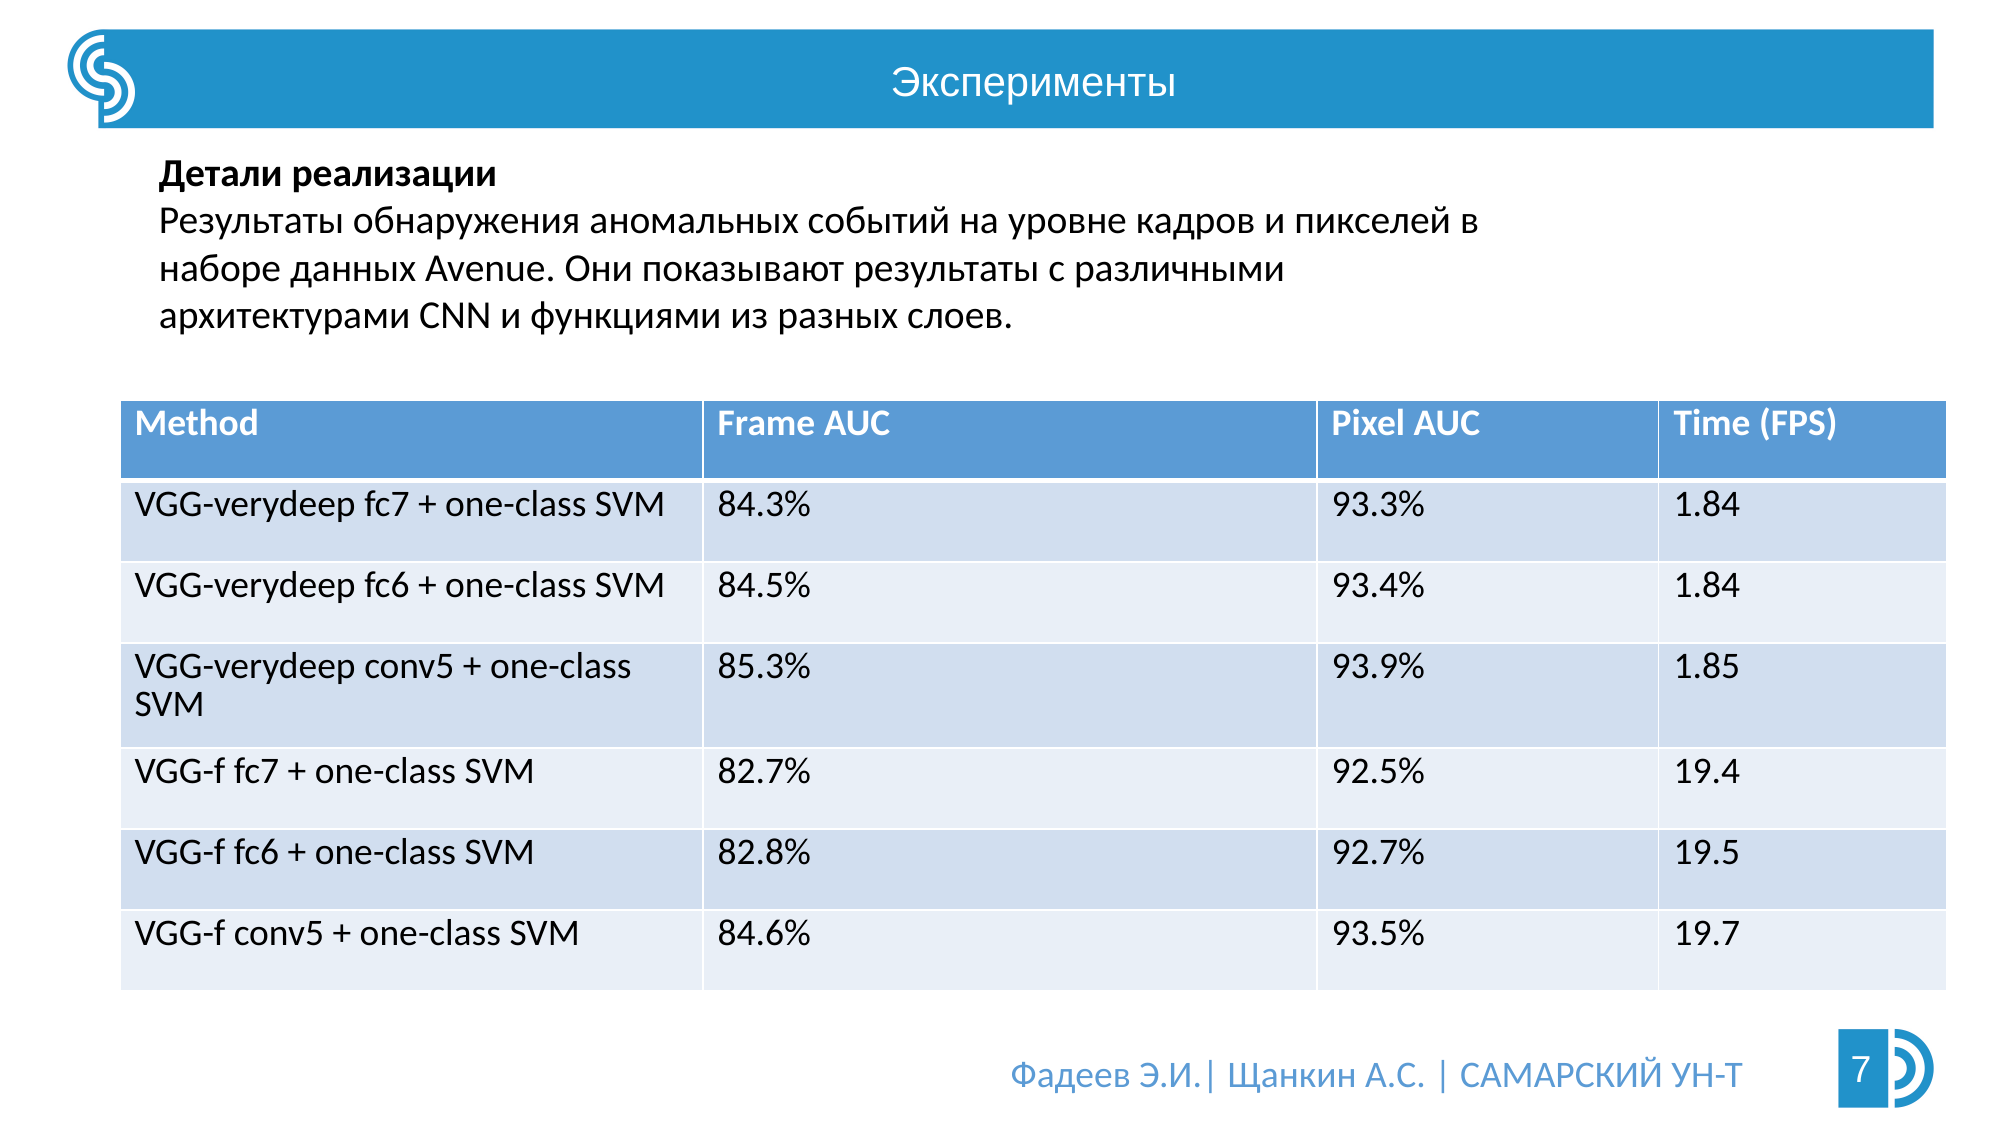

Эксперименты
Детали реализации
Результаты обнаружения аномальных событий на уровне кадров и пикселей в наборе данных Avenue. Они показывают результаты с различными архитектурами CNN и функциями из разных слоев.
| Method | Frame AUC | Pixel AUC | Time (FPS) |
| --- | --- | --- | --- |
| VGG-verydeep fc7 + one-class SVM | 84.3% | 93.3% | 1.84 |
| VGG-verydeep fc6 + one-class SVM | 84.5% | 93.4% | 1.84 |
| VGG-verydeep conv5 + one-class SVM | 85.3% | 93.9% | 1.85 |
| VGG-f fc7 + one-class SVM | 82.7% | 92.5% | 19.4 |
| VGG-f fc6 + one-class SVM | 82.8% | 92.7% | 19.5 |
| VGG-f conv5 + one-class SVM | 84.6% | 93.5% | 19.7 |

7
Фадеев Э.И.| Щанкин А.С. | САМАРСКИЙ УН-Т